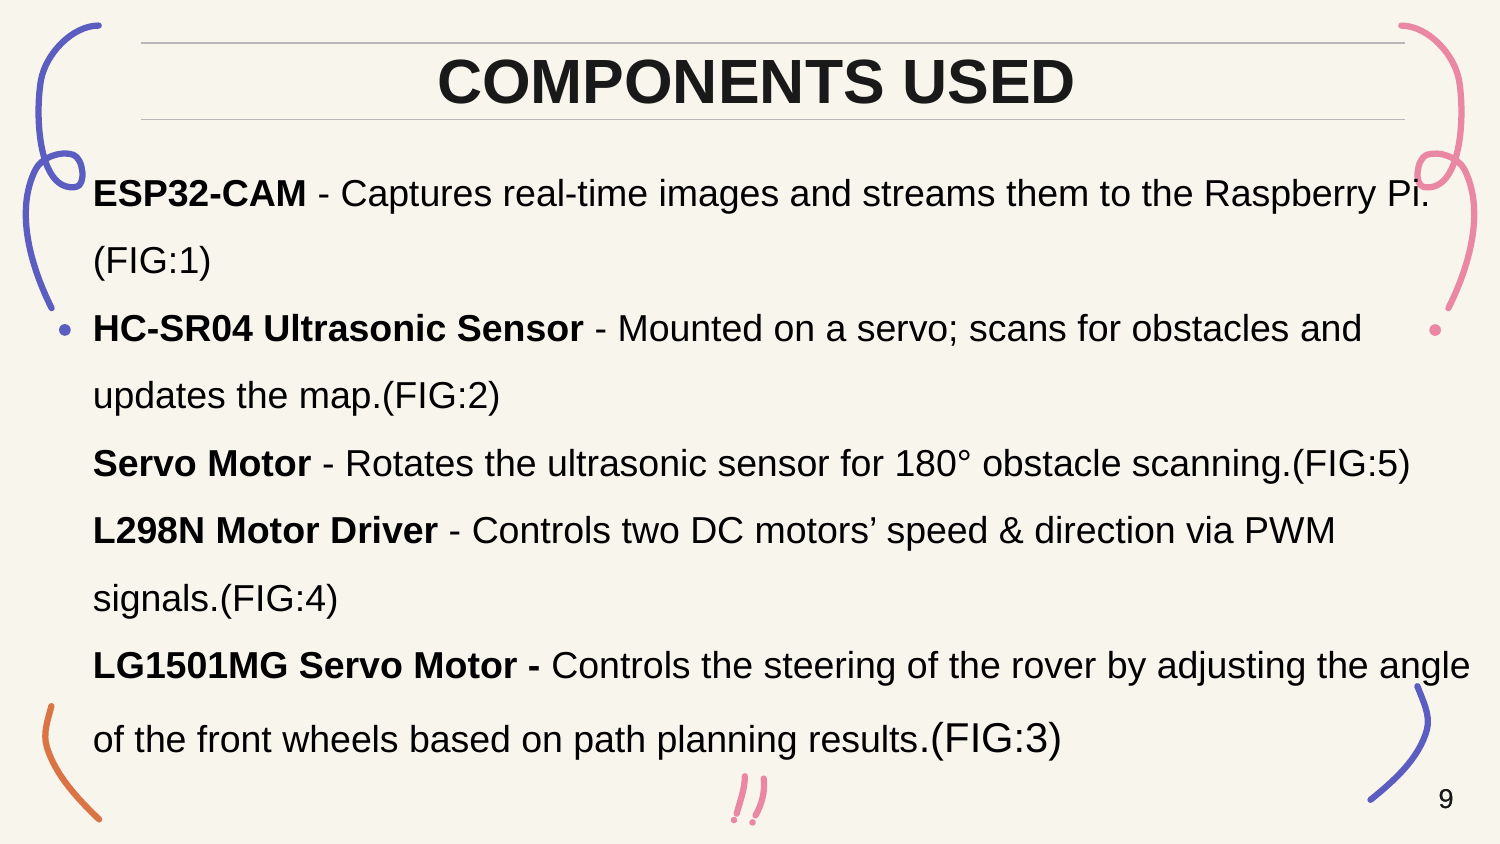

# COMPONENTS USED
ESP32-CAM - Captures real‑time images and streams them to the Raspberry Pi.(FIG:1)
HC‑SR04 Ultrasonic Sensor - Mounted on a servo; scans for obstacles and updates the map.(FIG:2)
Servo Motor - Rotates the ultrasonic sensor for 180° obstacle scanning.(FIG:5)
L298N Motor Driver - Controls two DC motors’ speed & direction via PWM signals.(FIG:4)
LG1501MG Servo Motor - Controls the steering of the rover by adjusting the angle
of the front wheels based on path planning results.(FIG:3)

9